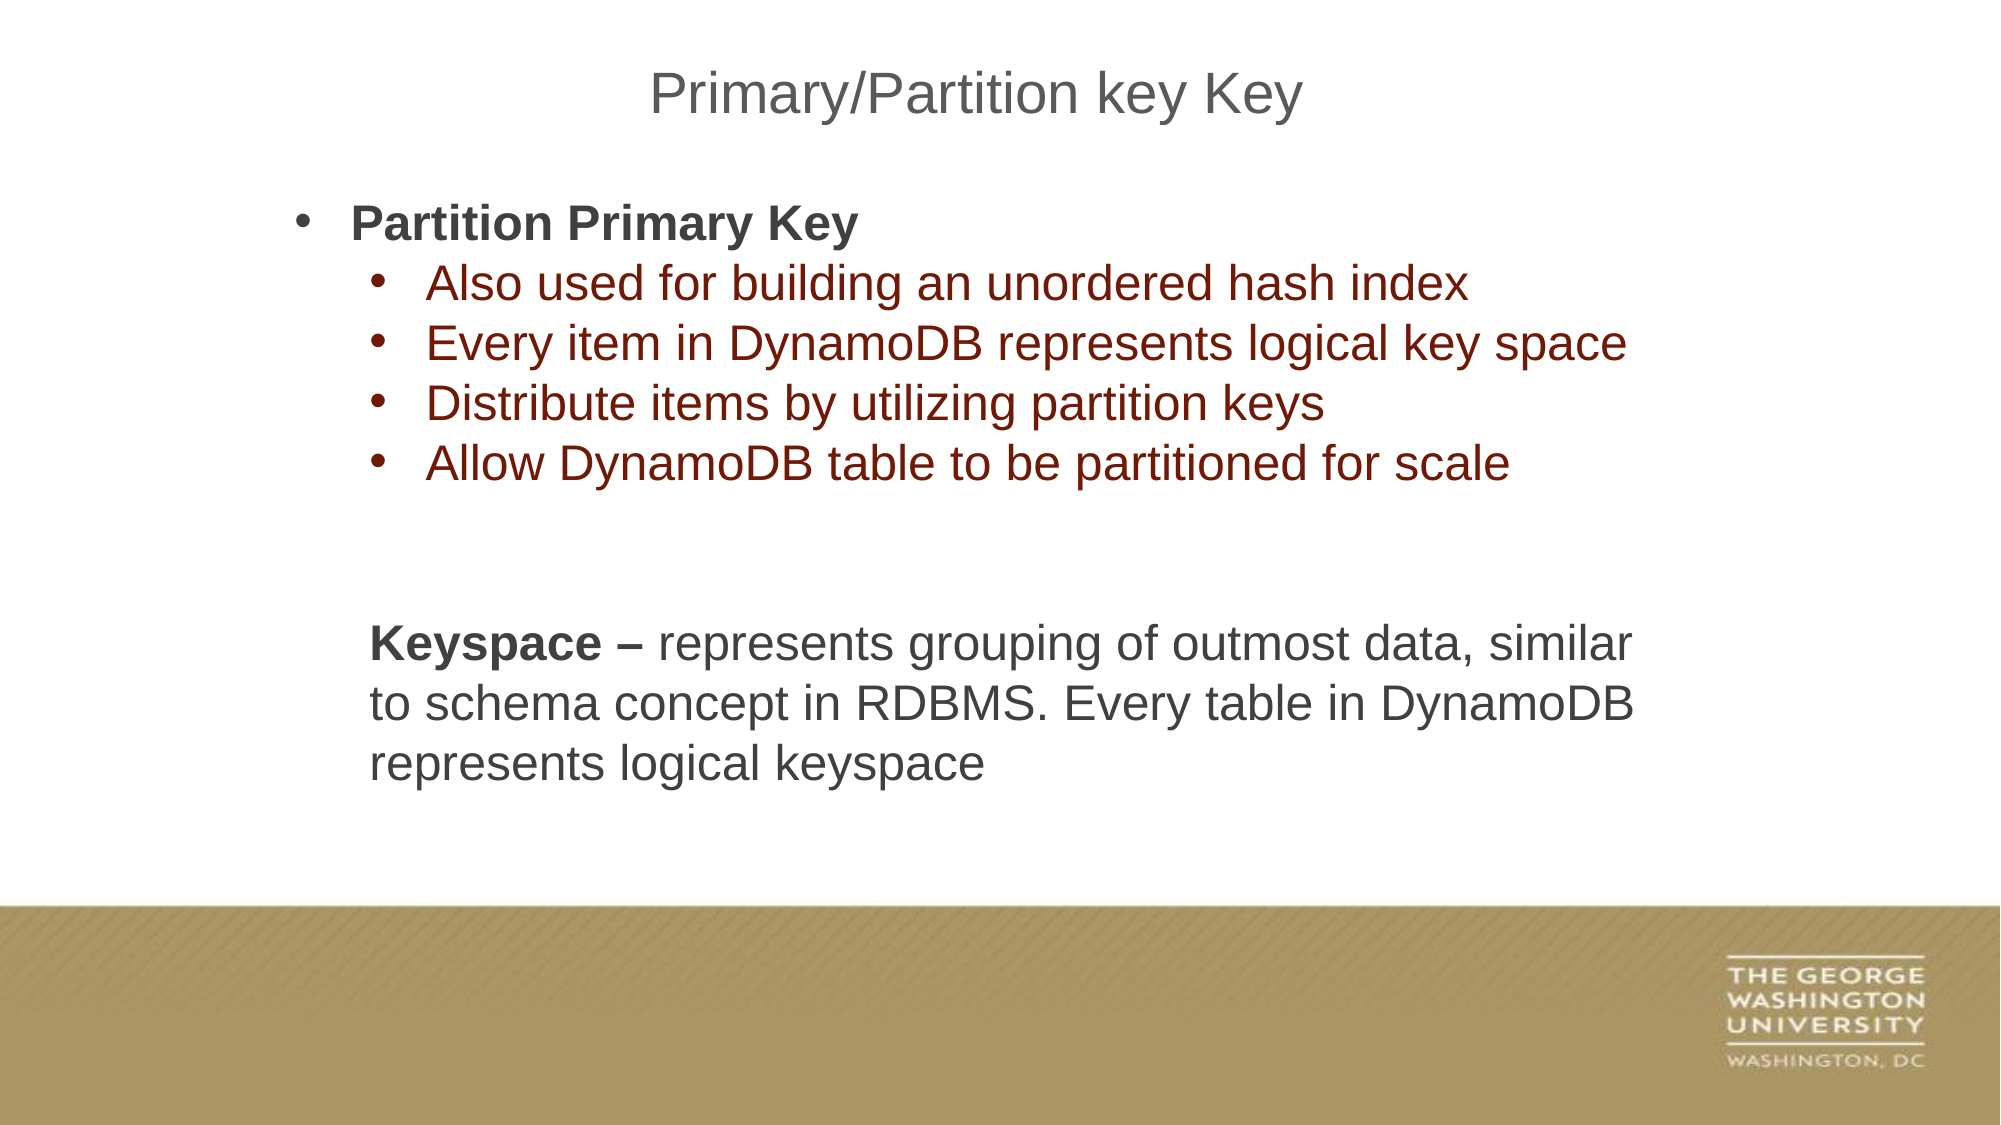

Primary/Partition key Key

Partition Primary Key
Also used for building an unordered hash index
Every item in DynamoDB represents logical key space
Distribute items by utilizing partition keys
Allow DynamoDB table to be partitioned for scale

Keyspace – represents grouping of outmost data, similar to schema concept in RDBMS. Every table in DynamoDB represents logical keyspace